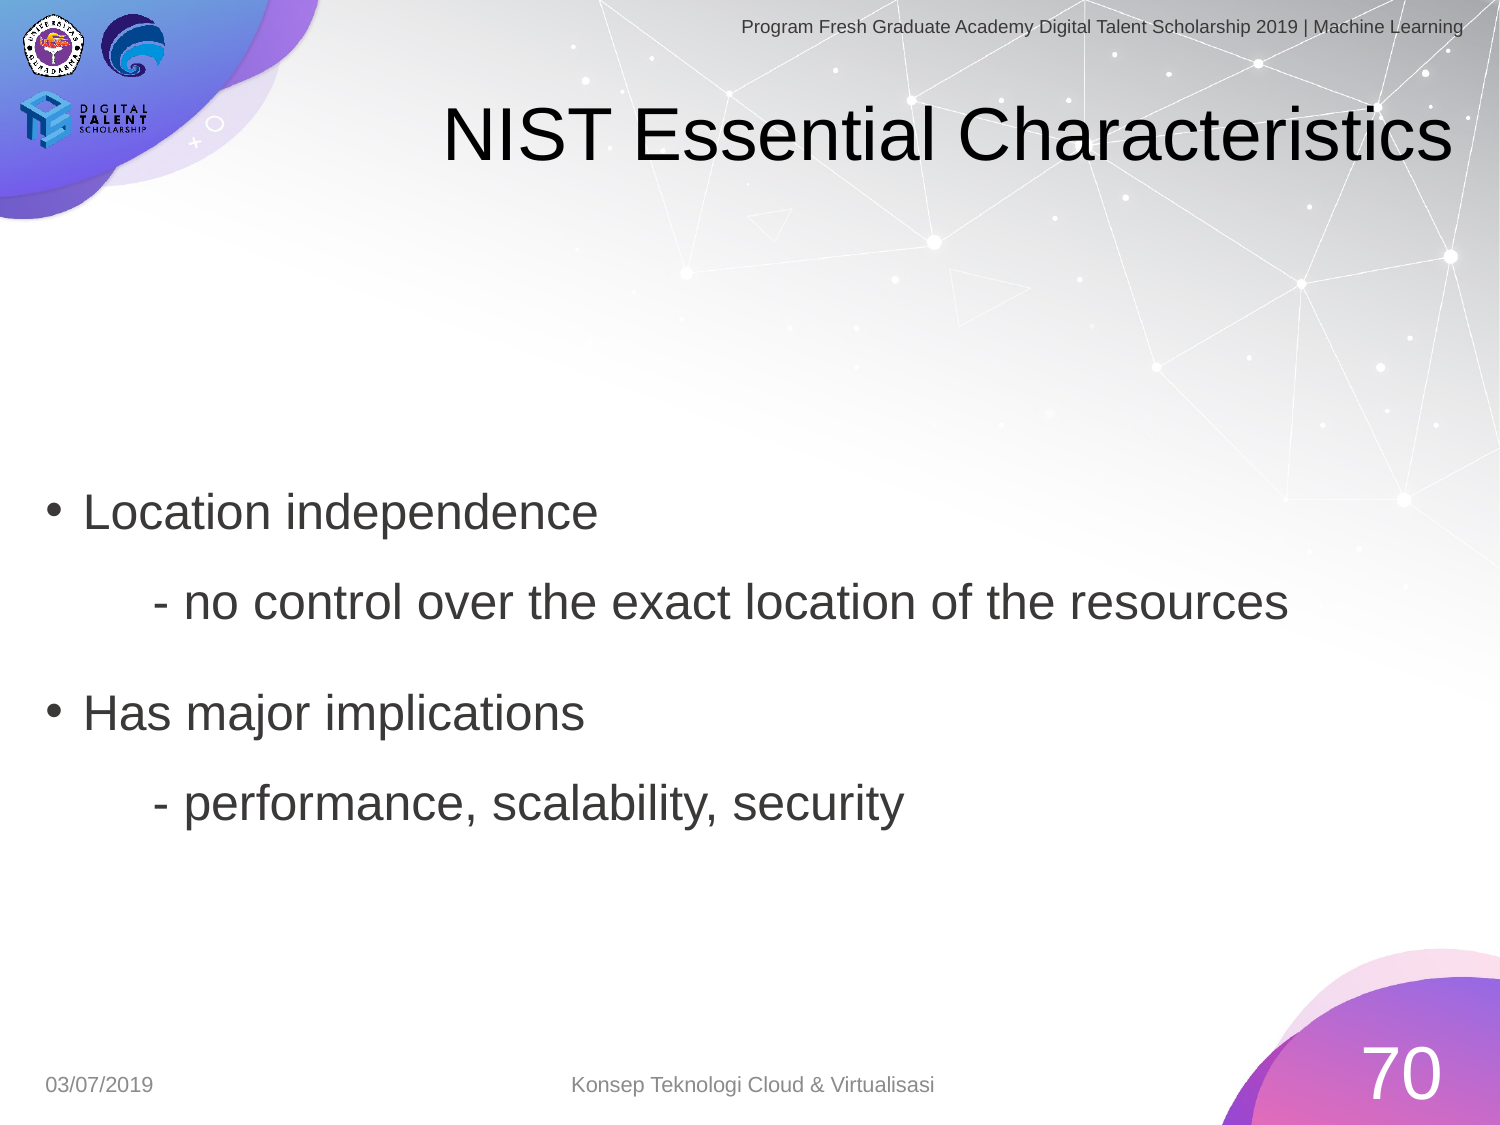

# NIST Essential Characteristics
Location independence
     - no control over the exact location of the resources
Has major implications
     - performance, scalability, security
70
Konsep Teknologi Cloud & Virtualisasi
03/07/2019